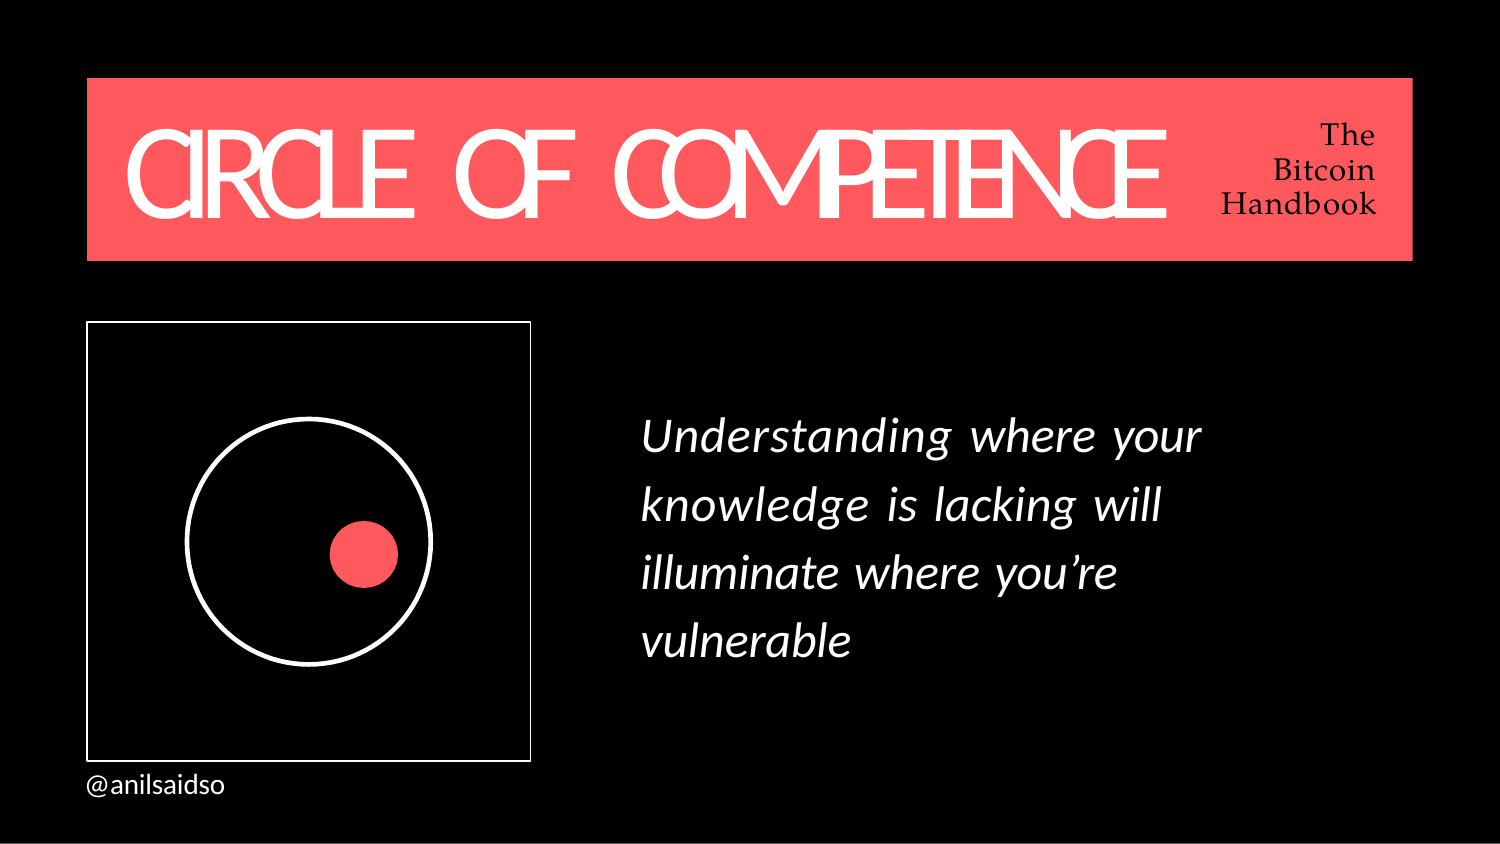

# CIRCLE OF COMPETENCE

The Bitcoin Handbook

Understanding where your knowledge is lacking will illuminate where you’re vulnerable

@anilsaidso